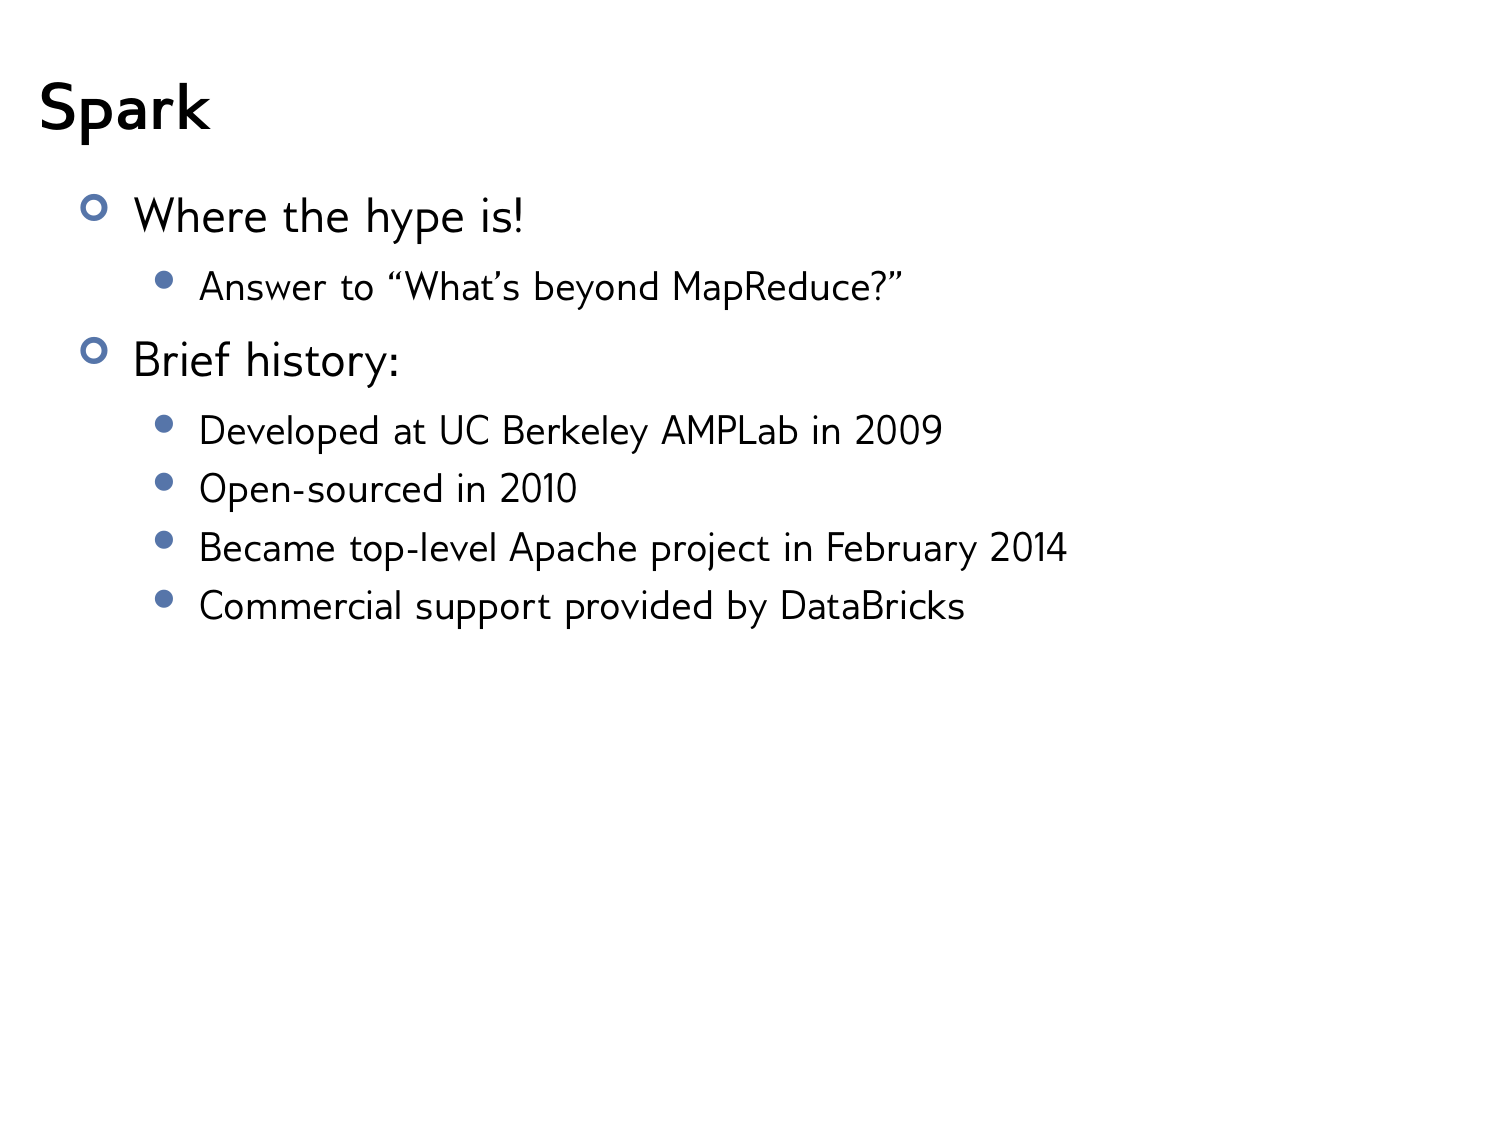

# Spark
Where the hype is!
Answer to “What’s beyond MapReduce?”
Brief history:
Developed at UC Berkeley AMPLab in 2009
Open-sourced in 2010
Became top-level Apache project in February 2014
Commercial support provided by DataBricks